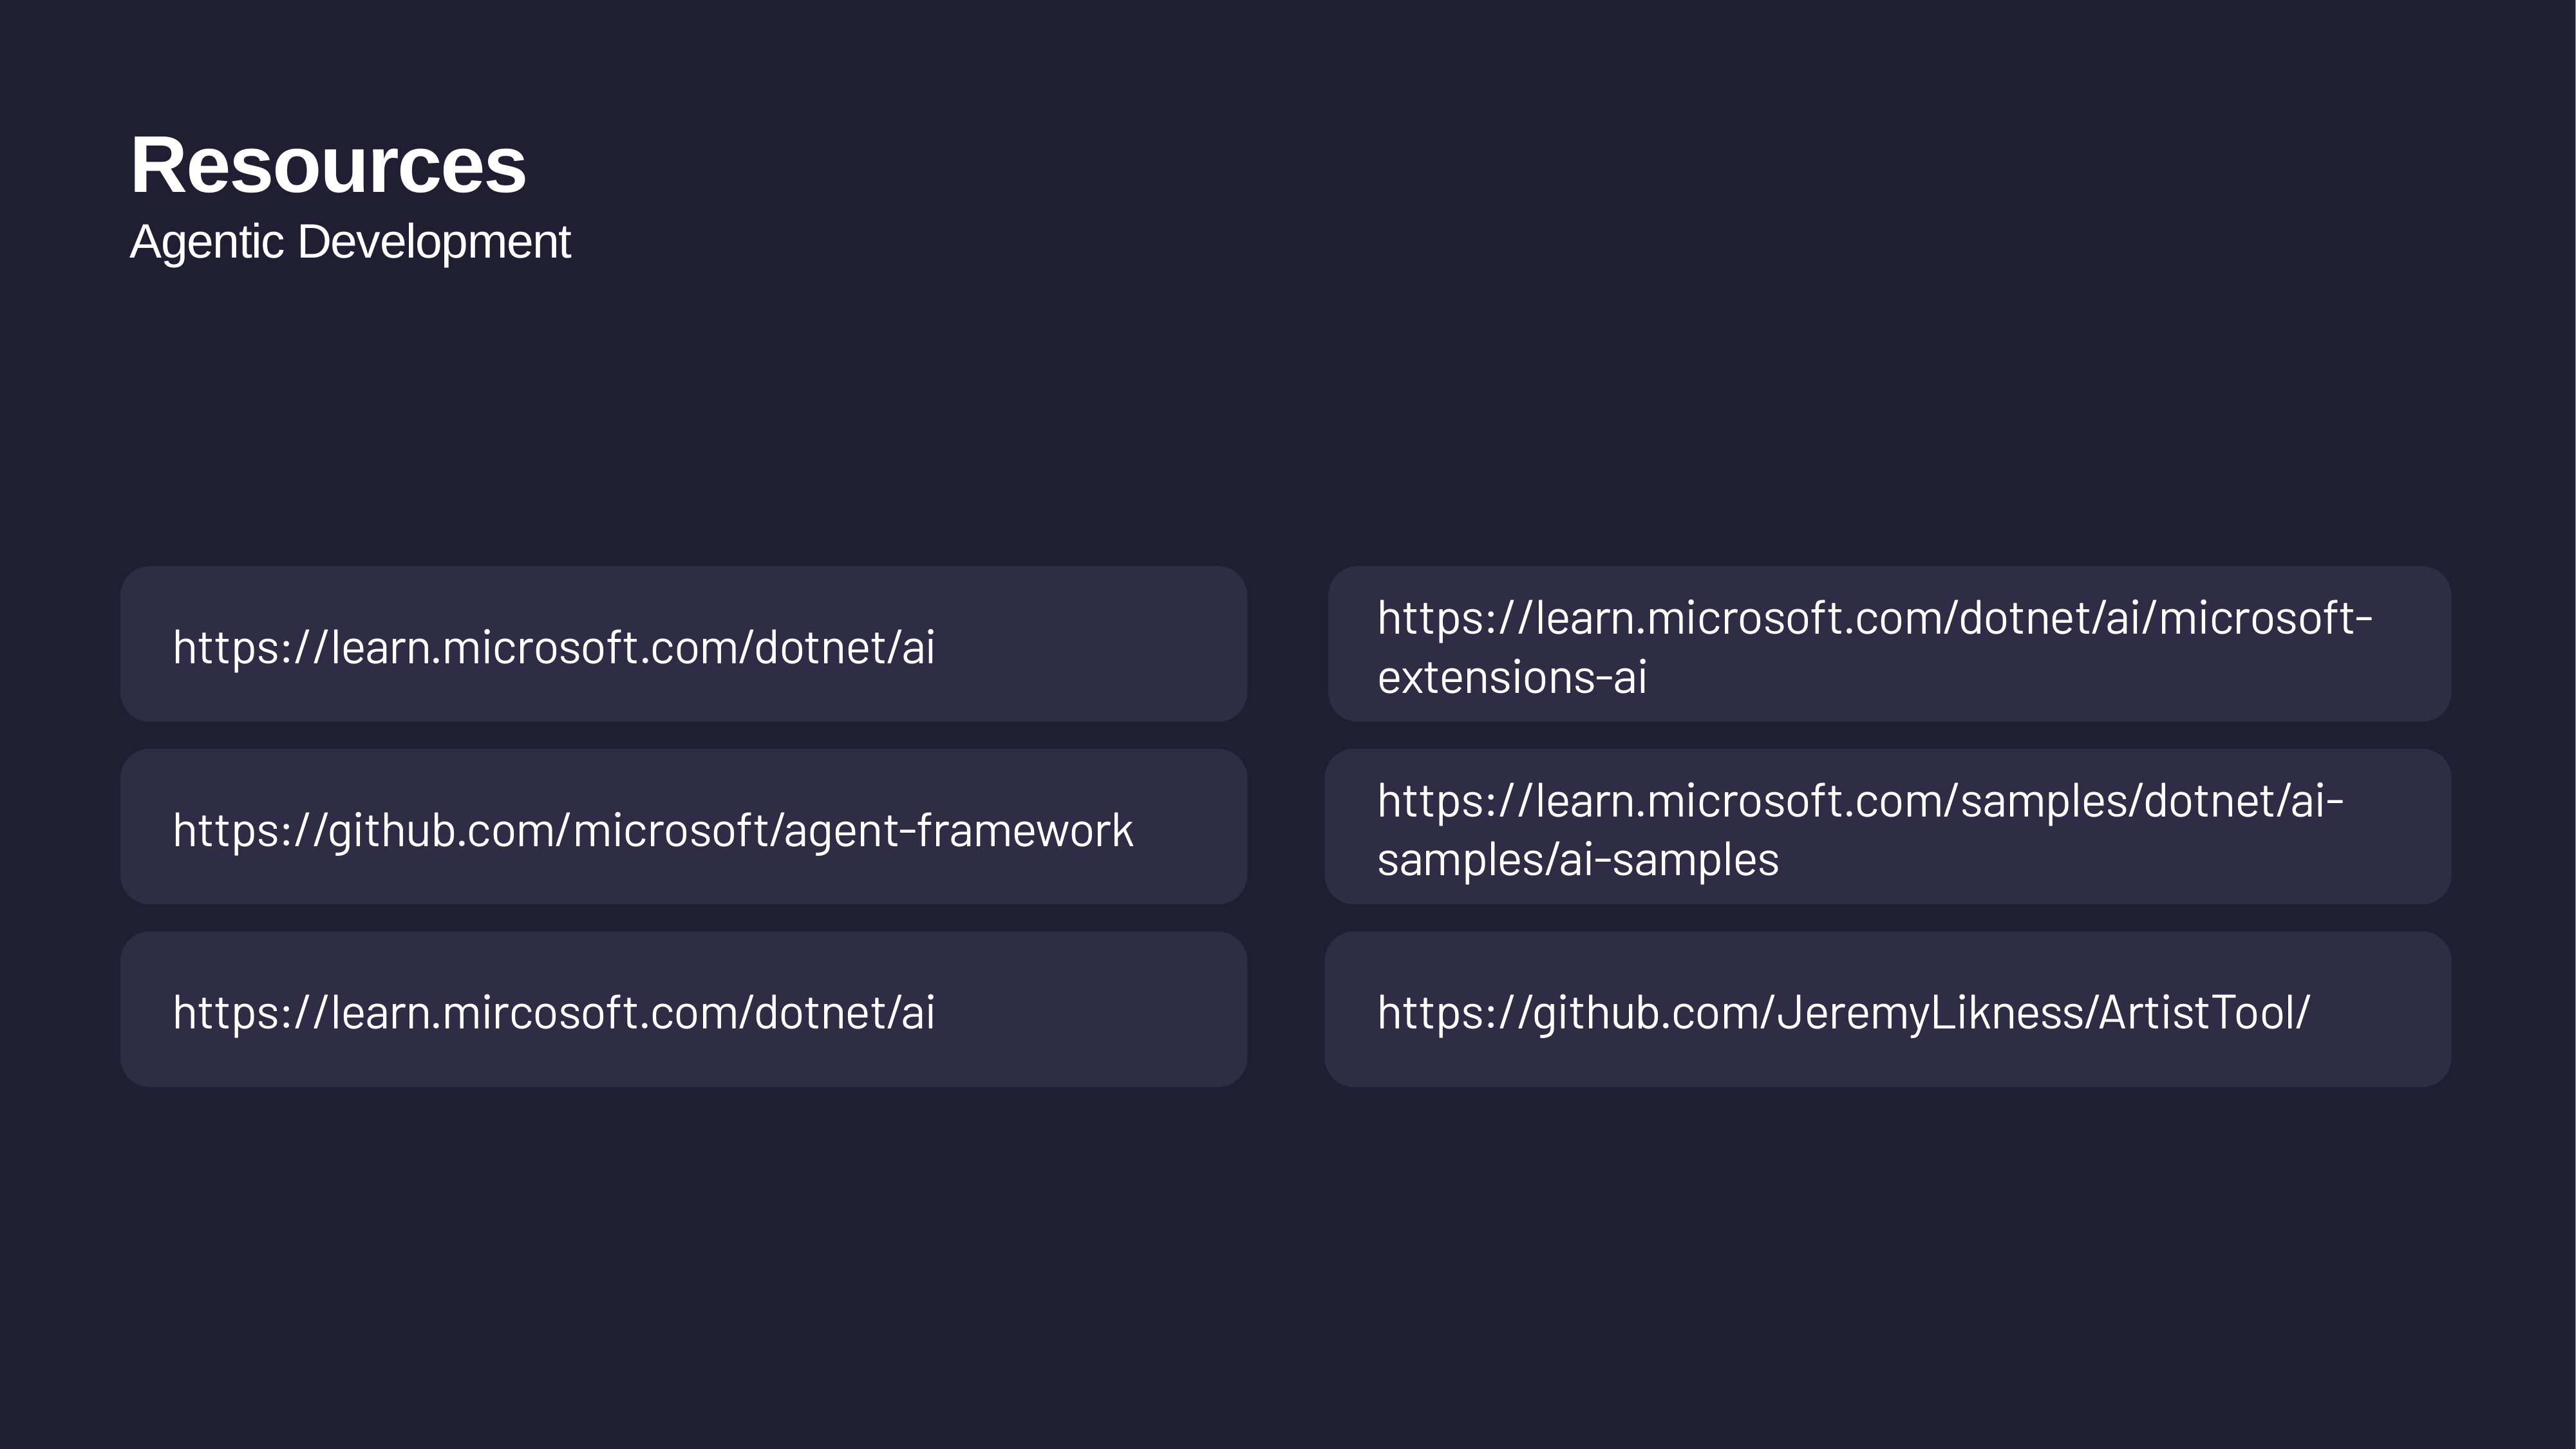

Resources
Agentic Development
https://learn.microsoft.com/dotnet/ai
https://learn.microsoft.com/dotnet/ai/microsoft-extensions-ai
https://github.com/microsoft/agent-framework
https://learn.microsoft.com/samples/dotnet/ai-samples/ai-samples
https://learn.mircosoft.com/dotnet/ai
https://github.com/JeremyLikness/ArtistTool/